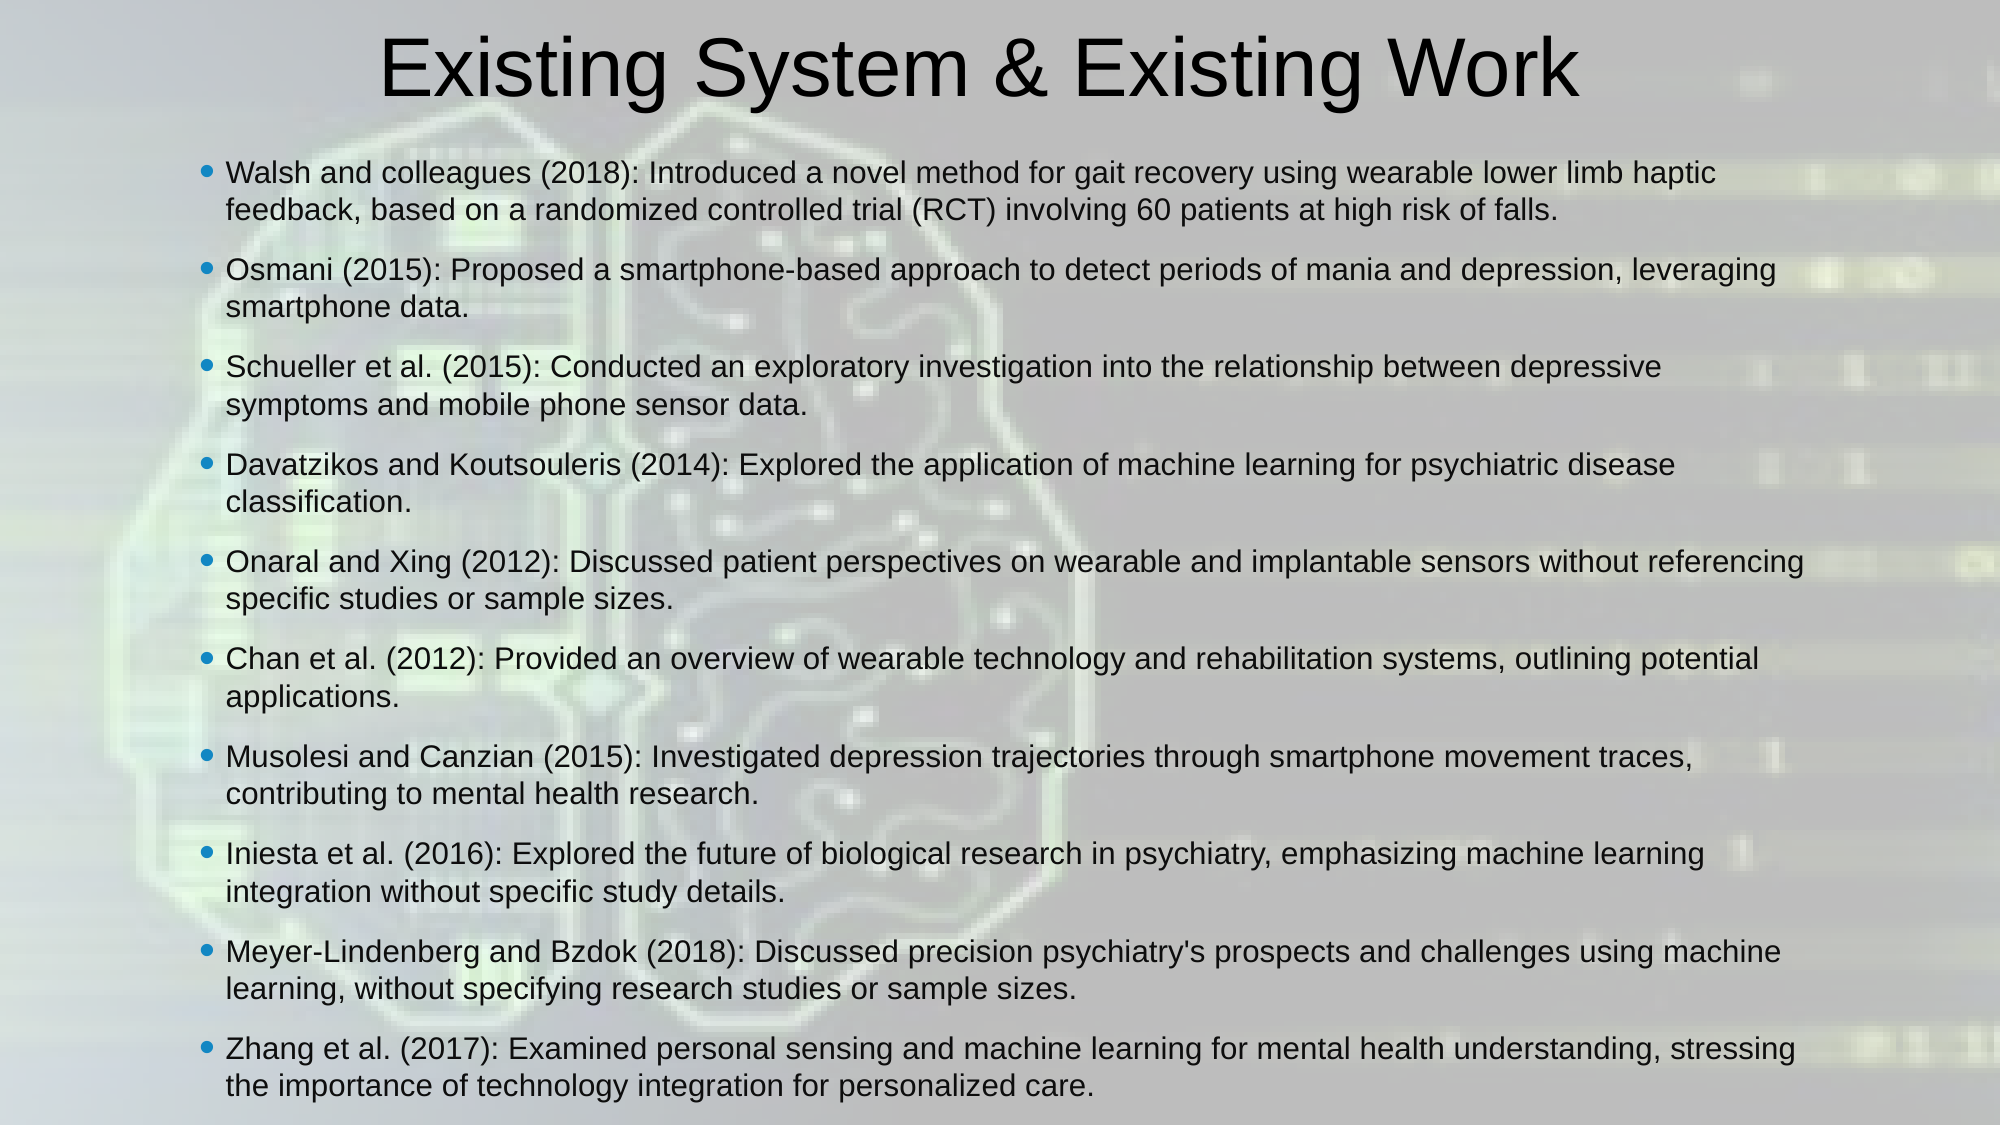

# Existing System & Existing Work

Walsh and colleagues (2018): Introduced a novel method for gait recovery using wearable lower limb haptic feedback, based on a randomized controlled trial (RCT) involving 60 patients at high risk of falls.
Osmani (2015): Proposed a smartphone-based approach to detect periods of mania and depression, leveraging smartphone data.
Schueller et al. (2015): Conducted an exploratory investigation into the relationship between depressive symptoms and mobile phone sensor data.
Davatzikos and Koutsouleris (2014): Explored the application of machine learning for psychiatric disease classification.
Onaral and Xing (2012): Discussed patient perspectives on wearable and implantable sensors without referencing specific studies or sample sizes.
Chan et al. (2012): Provided an overview of wearable technology and rehabilitation systems, outlining potential applications.
Musolesi and Canzian (2015): Investigated depression trajectories through smartphone movement traces, contributing to mental health research.
Iniesta et al. (2016): Explored the future of biological research in psychiatry, emphasizing machine learning integration without specific study details.
Meyer-Lindenberg and Bzdok (2018): Discussed precision psychiatry's prospects and challenges using machine learning, without specifying research studies or sample sizes.
Zhang et al. (2017): Examined personal sensing and machine learning for mental health understanding, stressing the importance of technology integration for personalized care.